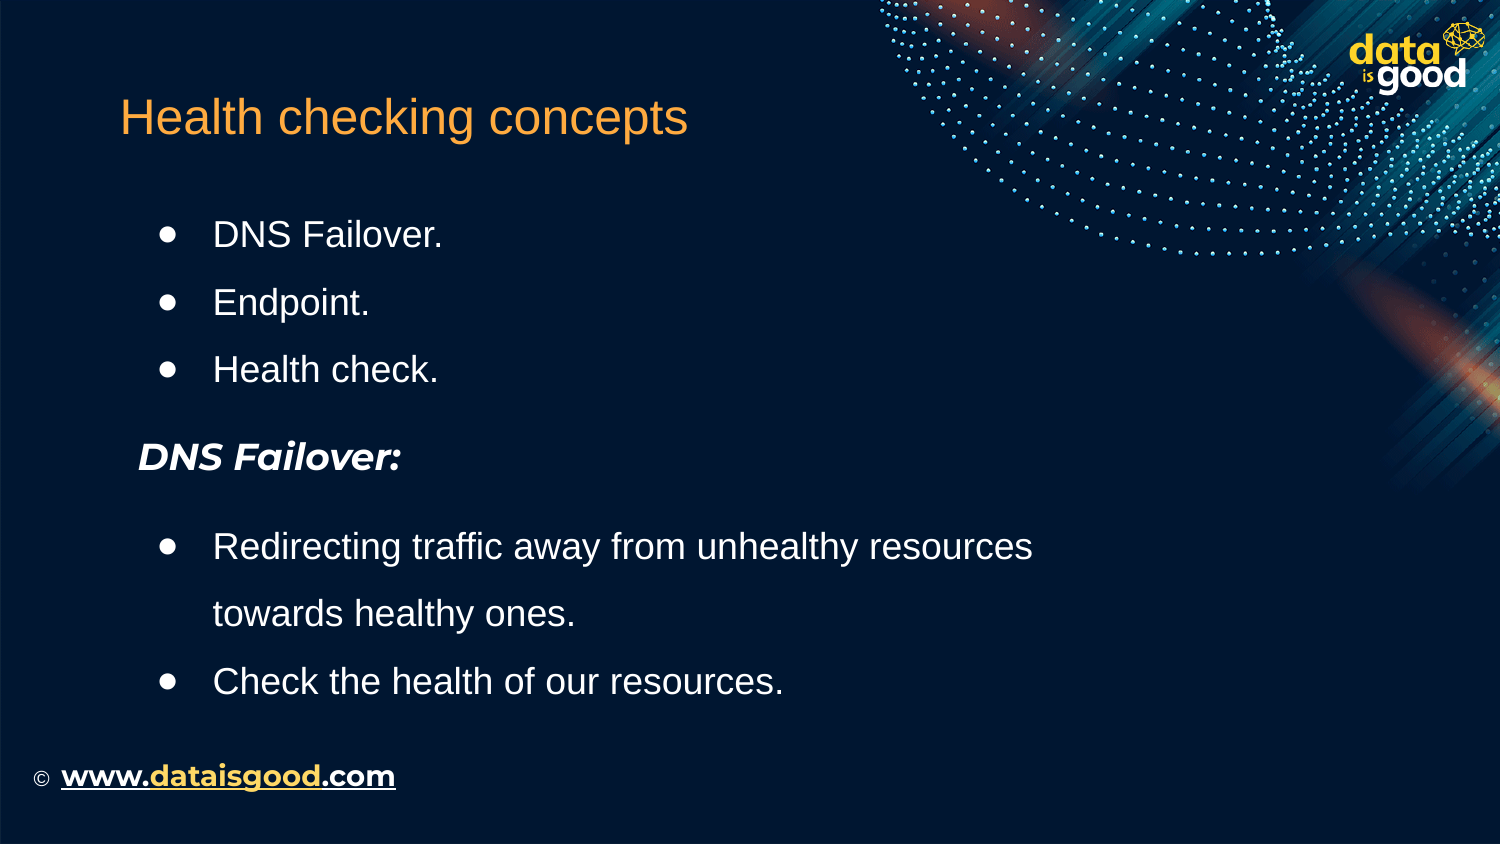

# Health checking concepts
DNS Failover.
Endpoint.
Health check.
DNS Failover:
Redirecting traffic away from unhealthy resources towards healthy ones.
Check the health of our resources.